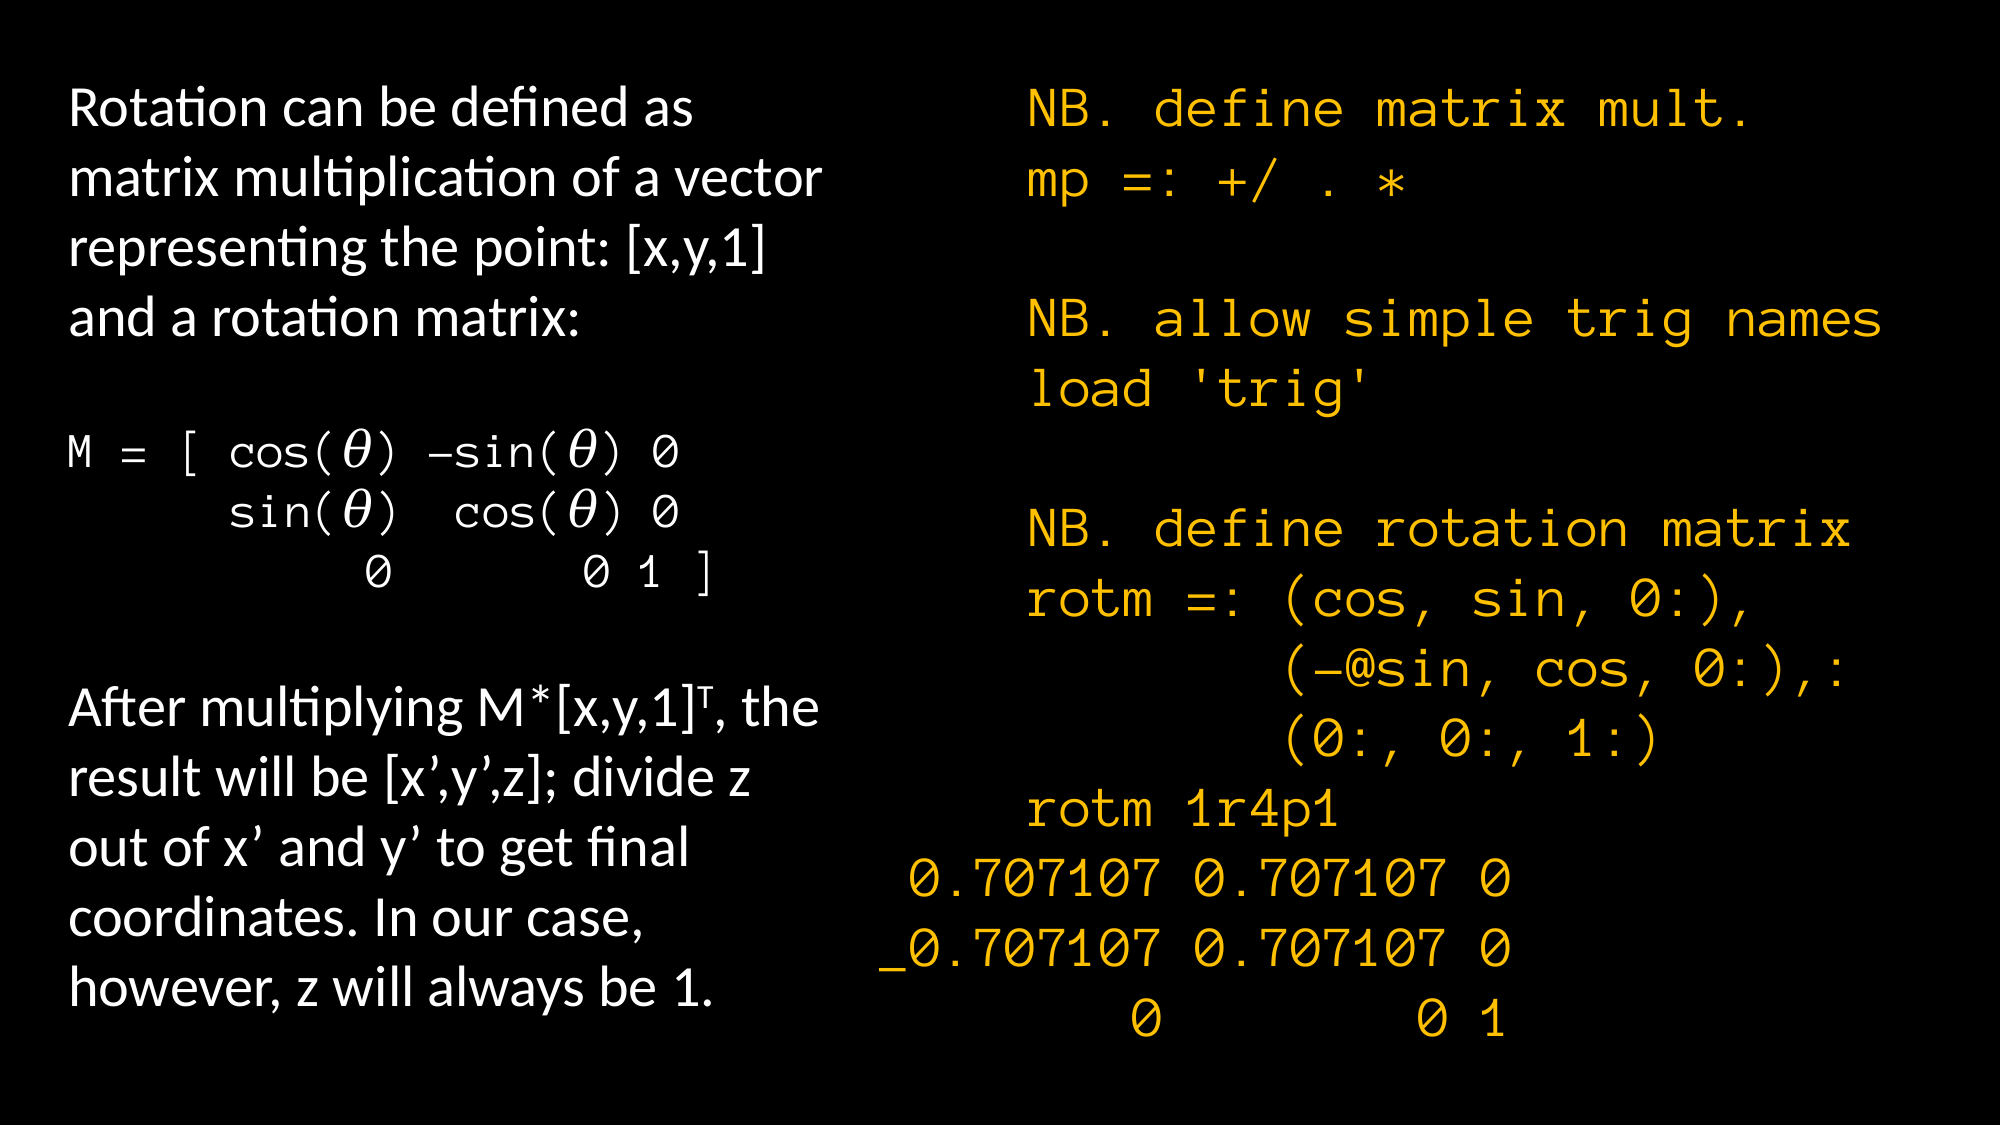

Rotation can be defined as matrix multiplication of a vector representing the point: [x,y,1] and a rotation matrix:

M = [ cos(𝜃) -sin(𝜃) 0
      sin(𝜃)  cos(𝜃) 0
           0       0 1 ]

After multiplying M*[x,y,1]T, the result will be [x’,y’,z]; divide z out of x’ and y’ to get final coordinates. In our case, however, z will always be 1.
	NB. define matrix mult.
	mp =: +/ . *

	NB. allow simple trig names
	load 'trig'

	NB. define rotation matrix
	rotm =: (cos, sin, 0:),
	        (-@sin, cos, 0:),:
	        (0:, 0:, 1:)
	rotm 1r4p1
 0.707107 0.707107 0
_0.707107 0.707107 0
        0        0 1